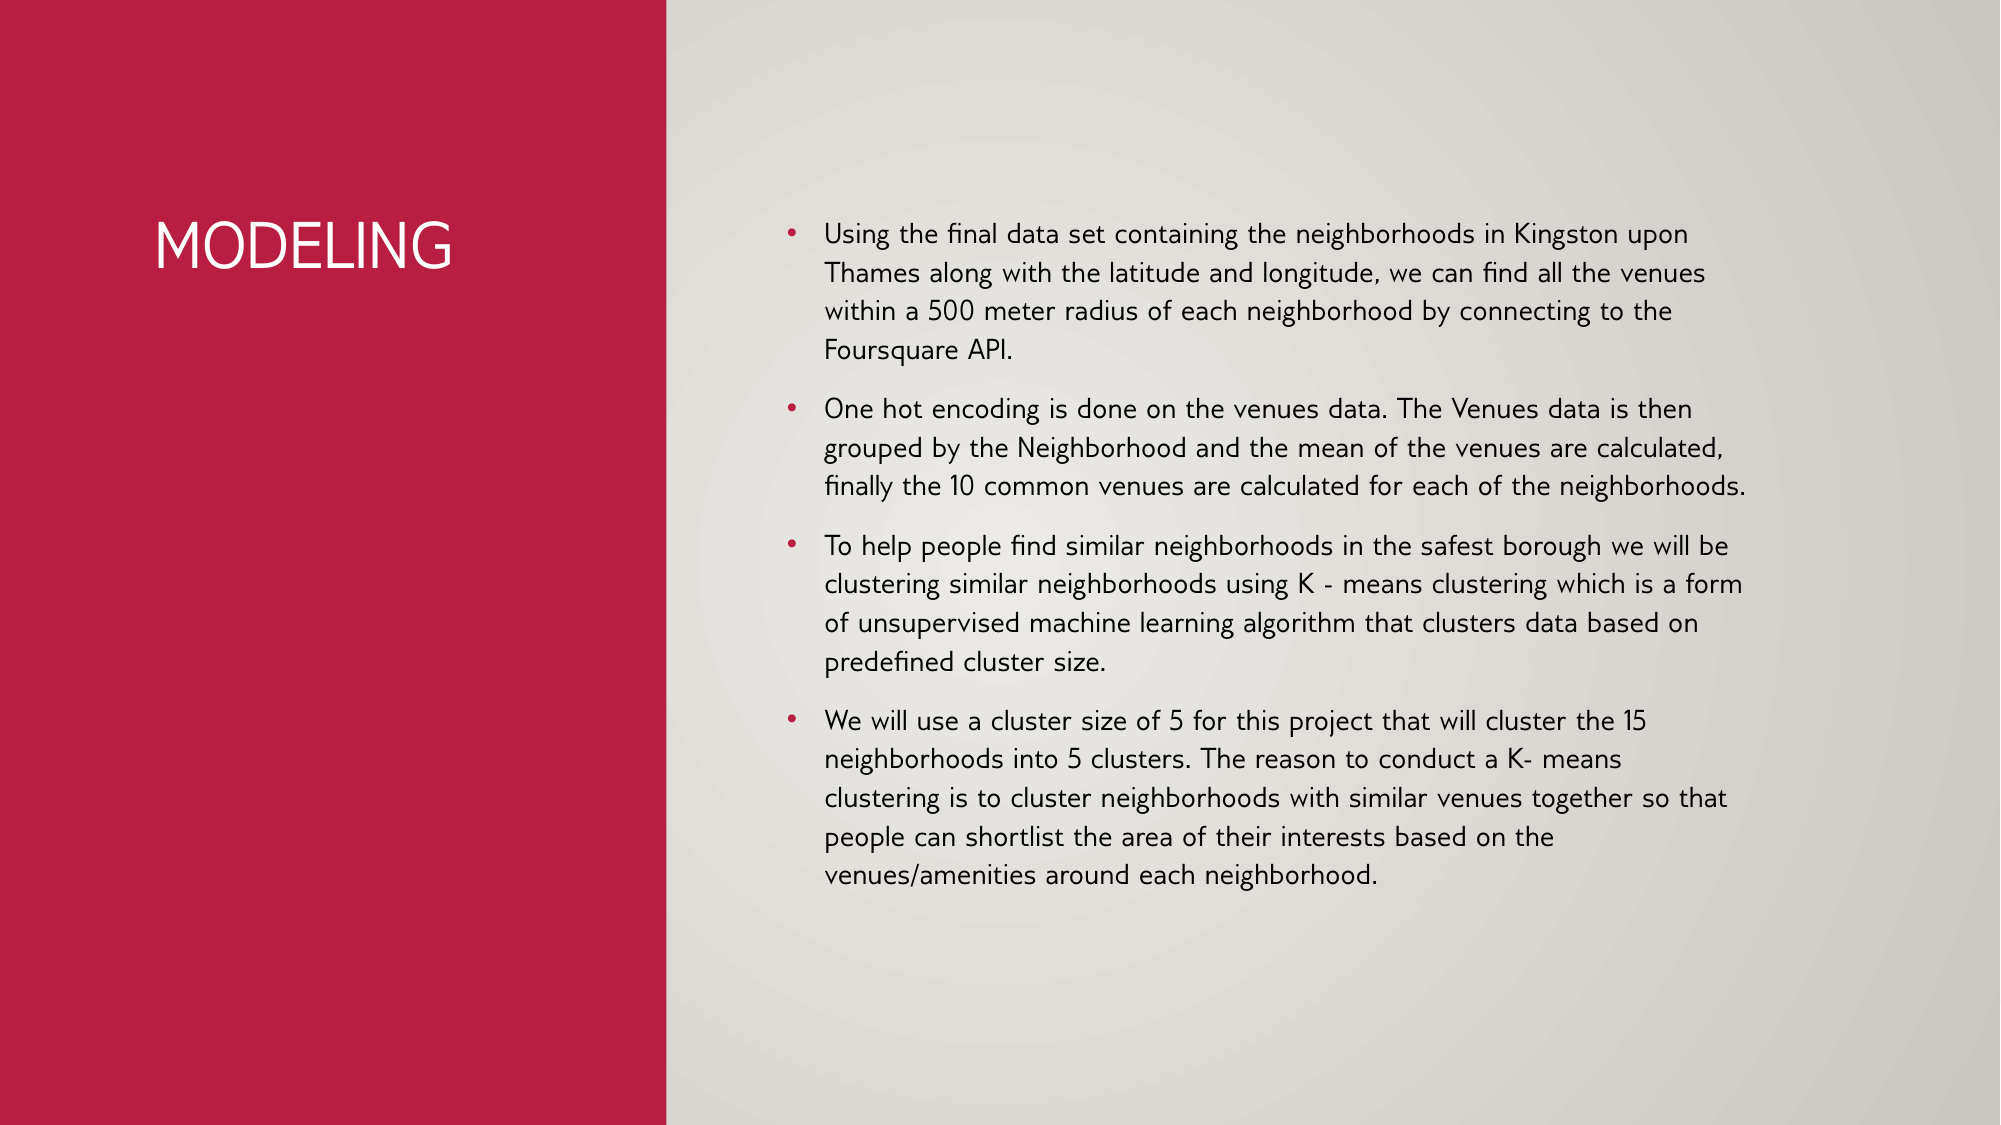

# Modeling
Using the final data set containing the neighborhoods in Kingston upon Thames along with the latitude and longitude, we can find all the venues within a 500 meter radius of each neighborhood by connecting to the Foursquare API.
One hot encoding is done on the venues data. The Venues data is then grouped by the Neighborhood and the mean of the venues are calculated, finally the 10 common venues are calculated for each of the neighborhoods.
To help people find similar neighborhoods in the safest borough we will be clustering similar neighborhoods using K - means clustering which is a form of unsupervised machine learning algorithm that clusters data based on predefined cluster size.
We will use a cluster size of 5 for this project that will cluster the 15 neighborhoods into 5 clusters. The reason to conduct a K- means clustering is to cluster neighborhoods with similar venues together so that people can shortlist the area of their interests based on the venues/amenities around each neighborhood.